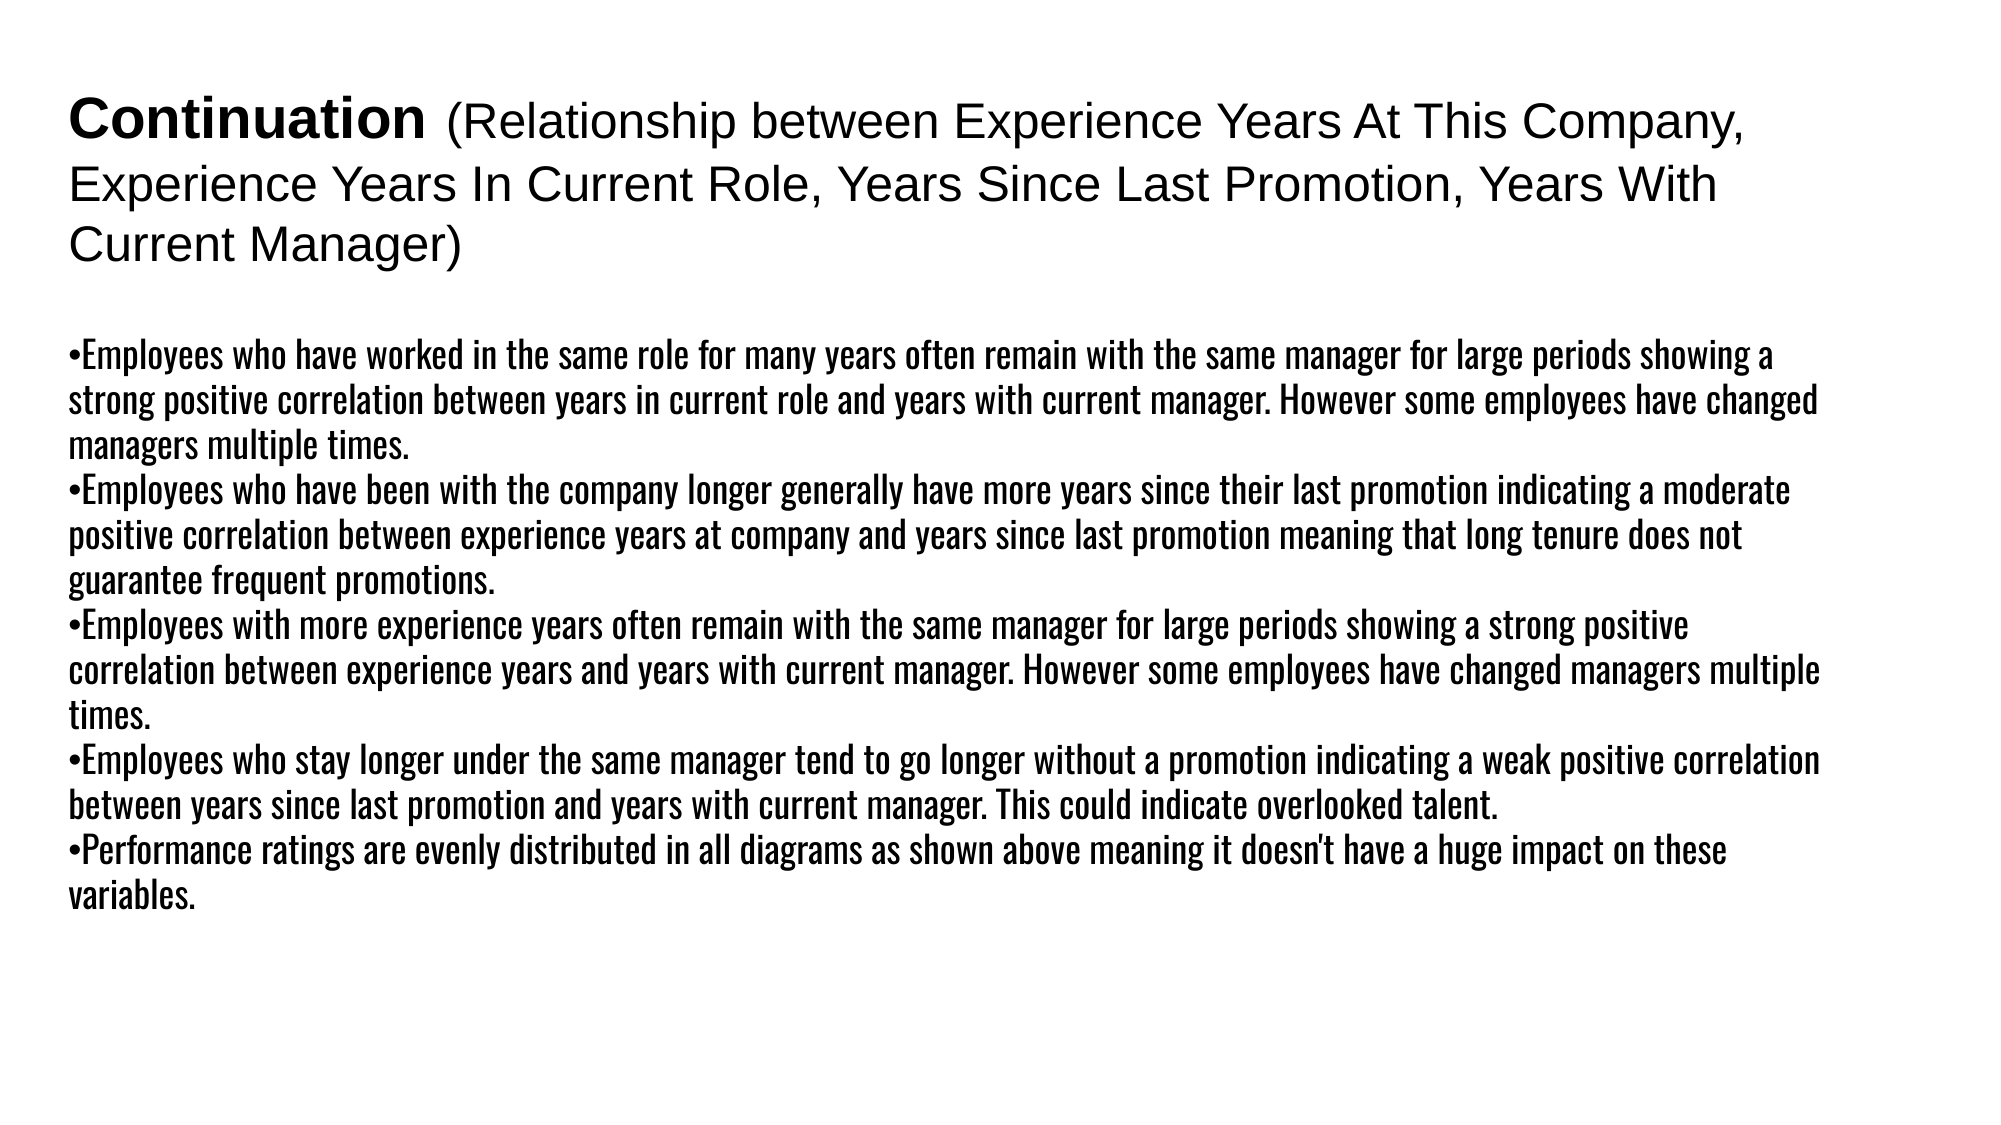

Continuation (Relationship between Experience Years At This Company, Experience Years In Current Role, Years Since Last Promotion, Years With Current Manager)

Employees who have worked in the same role for many years often remain with the same manager for large periods showing a strong positive correlation between years in current role and years with current manager. However some employees have changed managers multiple times.
Employees who have been with the company longer generally have more years since their last promotion indicating a moderate positive correlation between experience years at company and years since last promotion meaning that long tenure does not guarantee frequent promotions.
Employees with more experience years often remain with the same manager for large periods showing a strong positive correlation between experience years and years with current manager. However some employees have changed managers multiple times.
Employees who stay longer under the same manager tend to go longer without a promotion indicating a weak positive correlation between years since last promotion and years with current manager. This could indicate overlooked talent.
Performance ratings are evenly distributed in all diagrams as shown above meaning it doesn't have a huge impact on these variables.